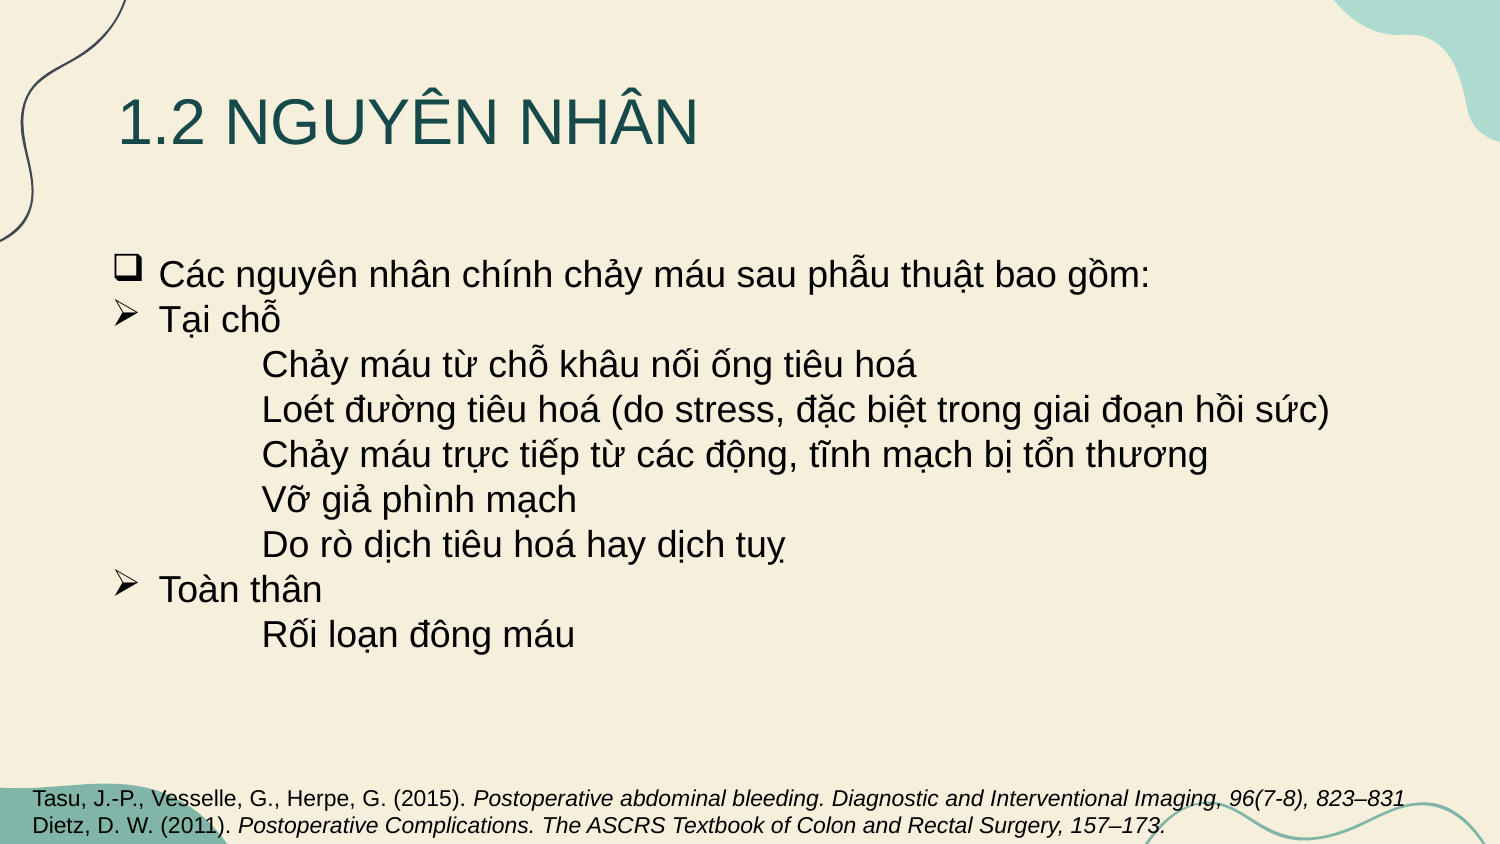

# 1.2 NGUYÊN NHÂN
Các nguyên nhân chính chảy máu sau phẫu thuật bao gồm:
Tại chỗ
	Chảy máu từ chỗ khâu nối ống tiêu hoá
	Loét đường tiêu hoá (do stress, đặc biệt trong giai đoạn hồi sức)
	Chảy máu trực tiếp từ các động, tĩnh mạch bị tổn thương
	Vỡ giả phình mạch
	Do rò dịch tiêu hoá hay dịch tuỵ
Toàn thân
	Rối loạn đông máu

Tasu, J.-P., Vesselle, G., Herpe, G. (2015). Postoperative abdominal bleeding. Diagnostic and Interventional Imaging, 96(7-8), 823–831
Dietz, D. W. (2011). Postoperative Complications. The ASCRS Textbook of Colon and Rectal Surgery, 157–173.